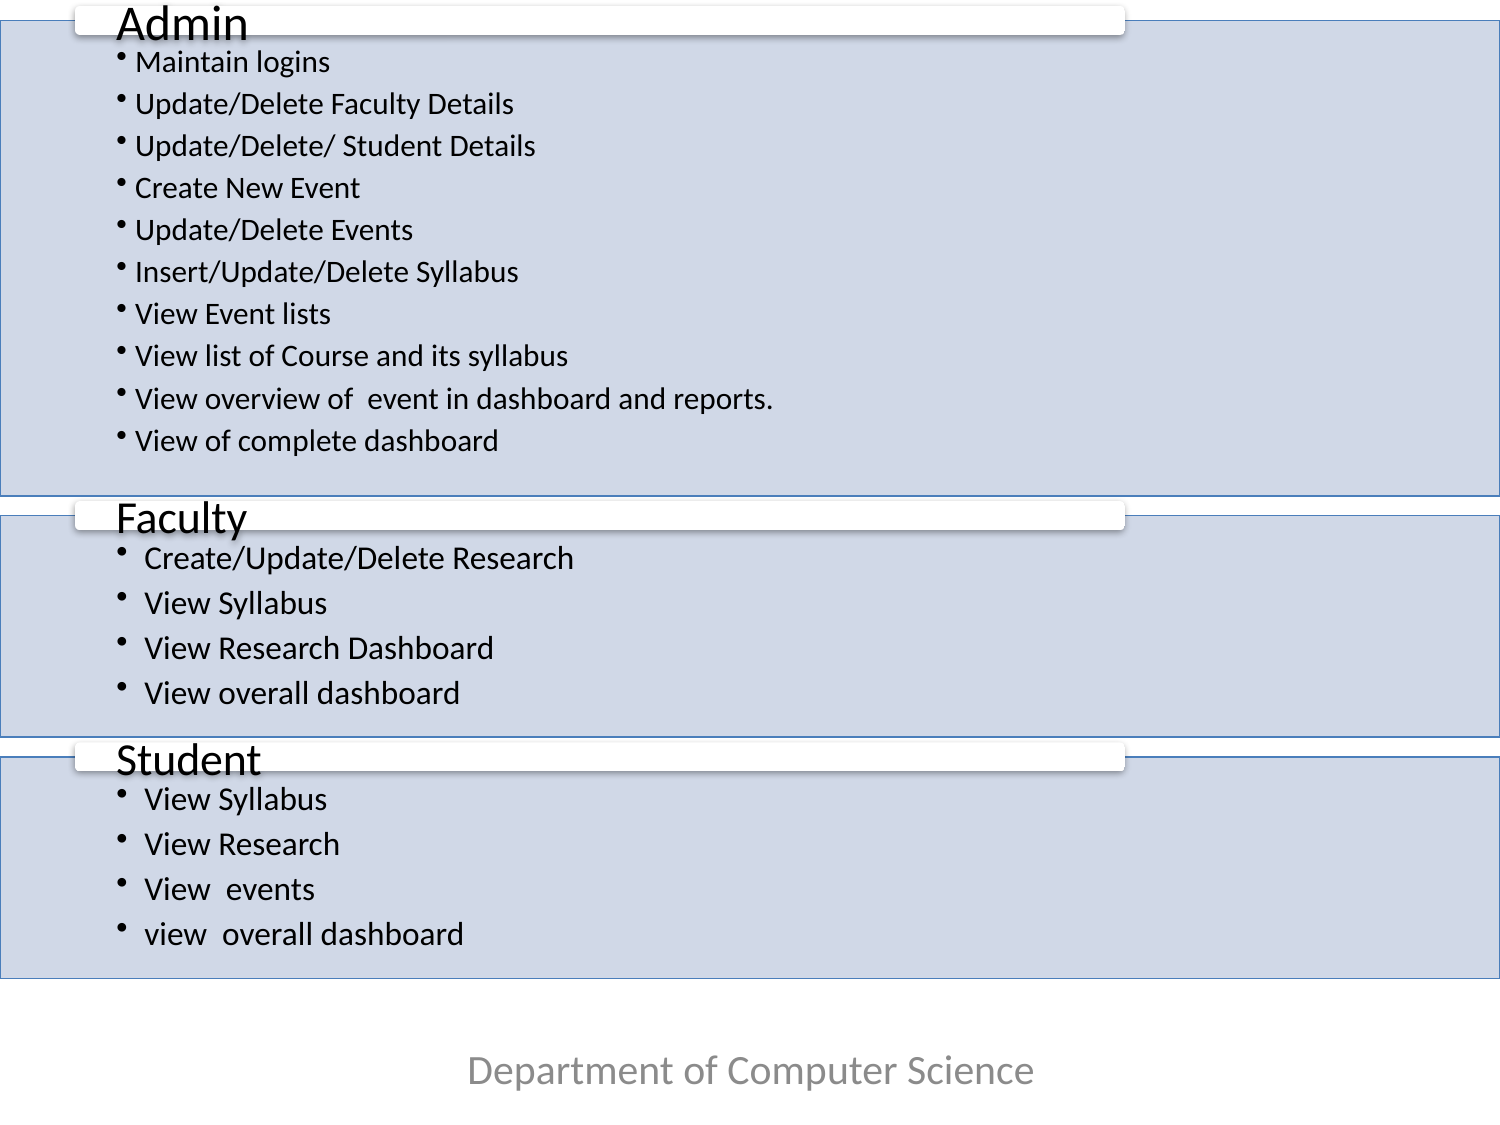

# Project Description
Maintain logins
Update/Delete Faculty Details
Update/Delete/ Student Details
Create New Event
Update/Delete Events
Insert/Update/Delete Syllabus
View Event lists
View list of Course and its syllabus
View overview of  event in dashboard and reports.
View of complete dashboard
Admin
Create/Update/Delete Research
View Syllabus
View Research Dashboard
View overall dashboard
Faculty
View Syllabus
View Research
View  events
view  overall dashboard
Student
Department of Computer Science
5